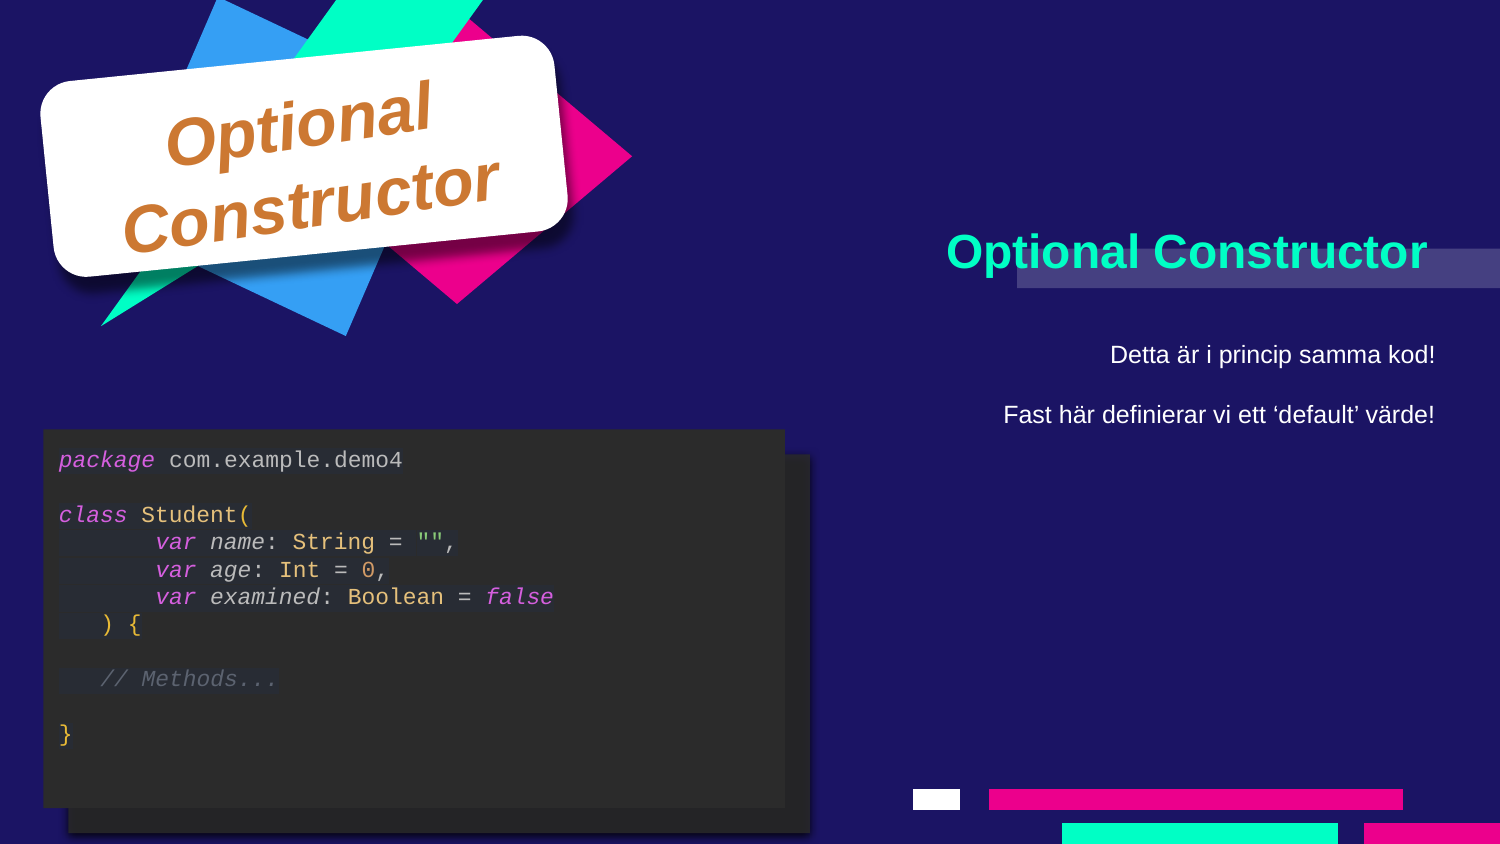

Optional Constructor
# Optional Constructor

Detta är i princip samma kod!

Fast här definierar vi ett ‘default’ värde!

package com.example.demo4

class Student(
       var name: String = "",
       var age: Int = 0,
       var examined: Boolean = false
   ) {

   // Methods...

}